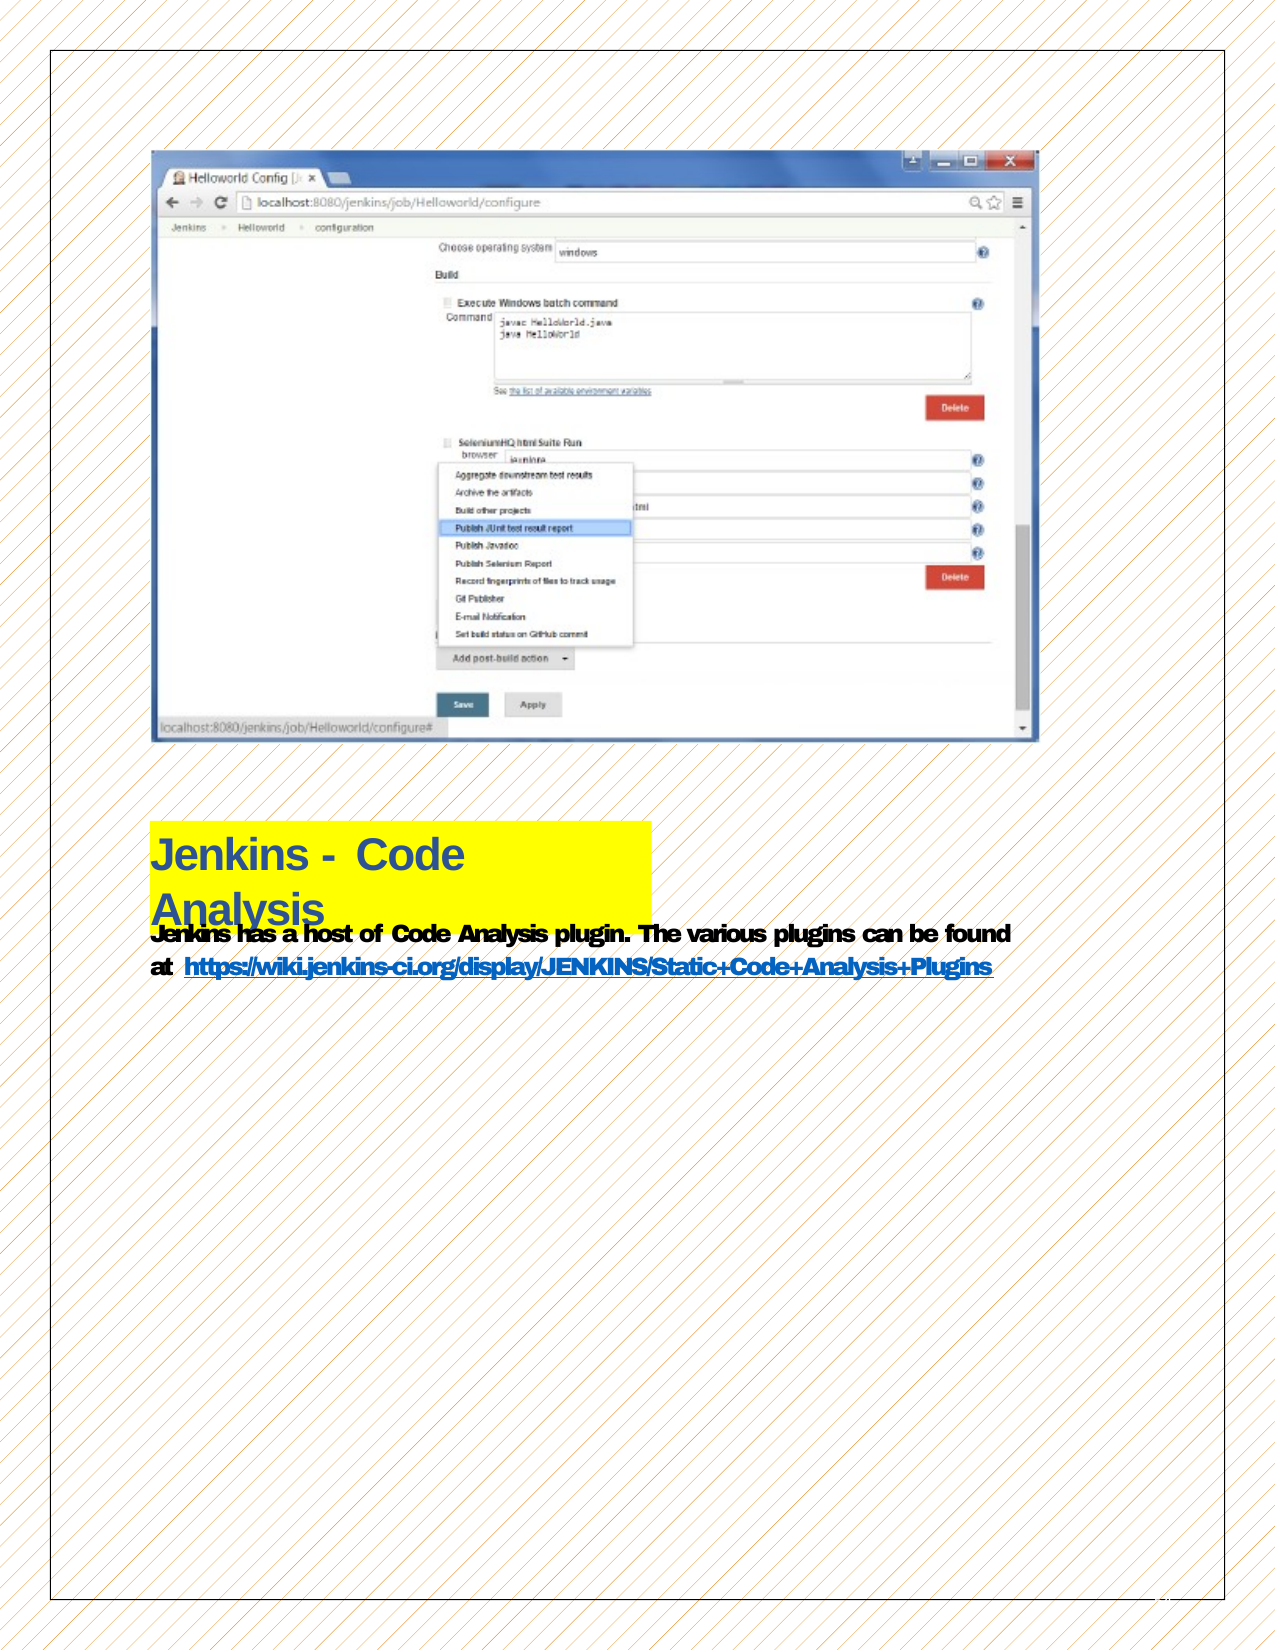

Jenkins - Code Analysis
Jenkins has a host of Code Analysis plugin. The various plugins can be found at  https://wiki.jenkins-ci.org/display/JENKINS/Static+Code+Analysis+Plugins
54